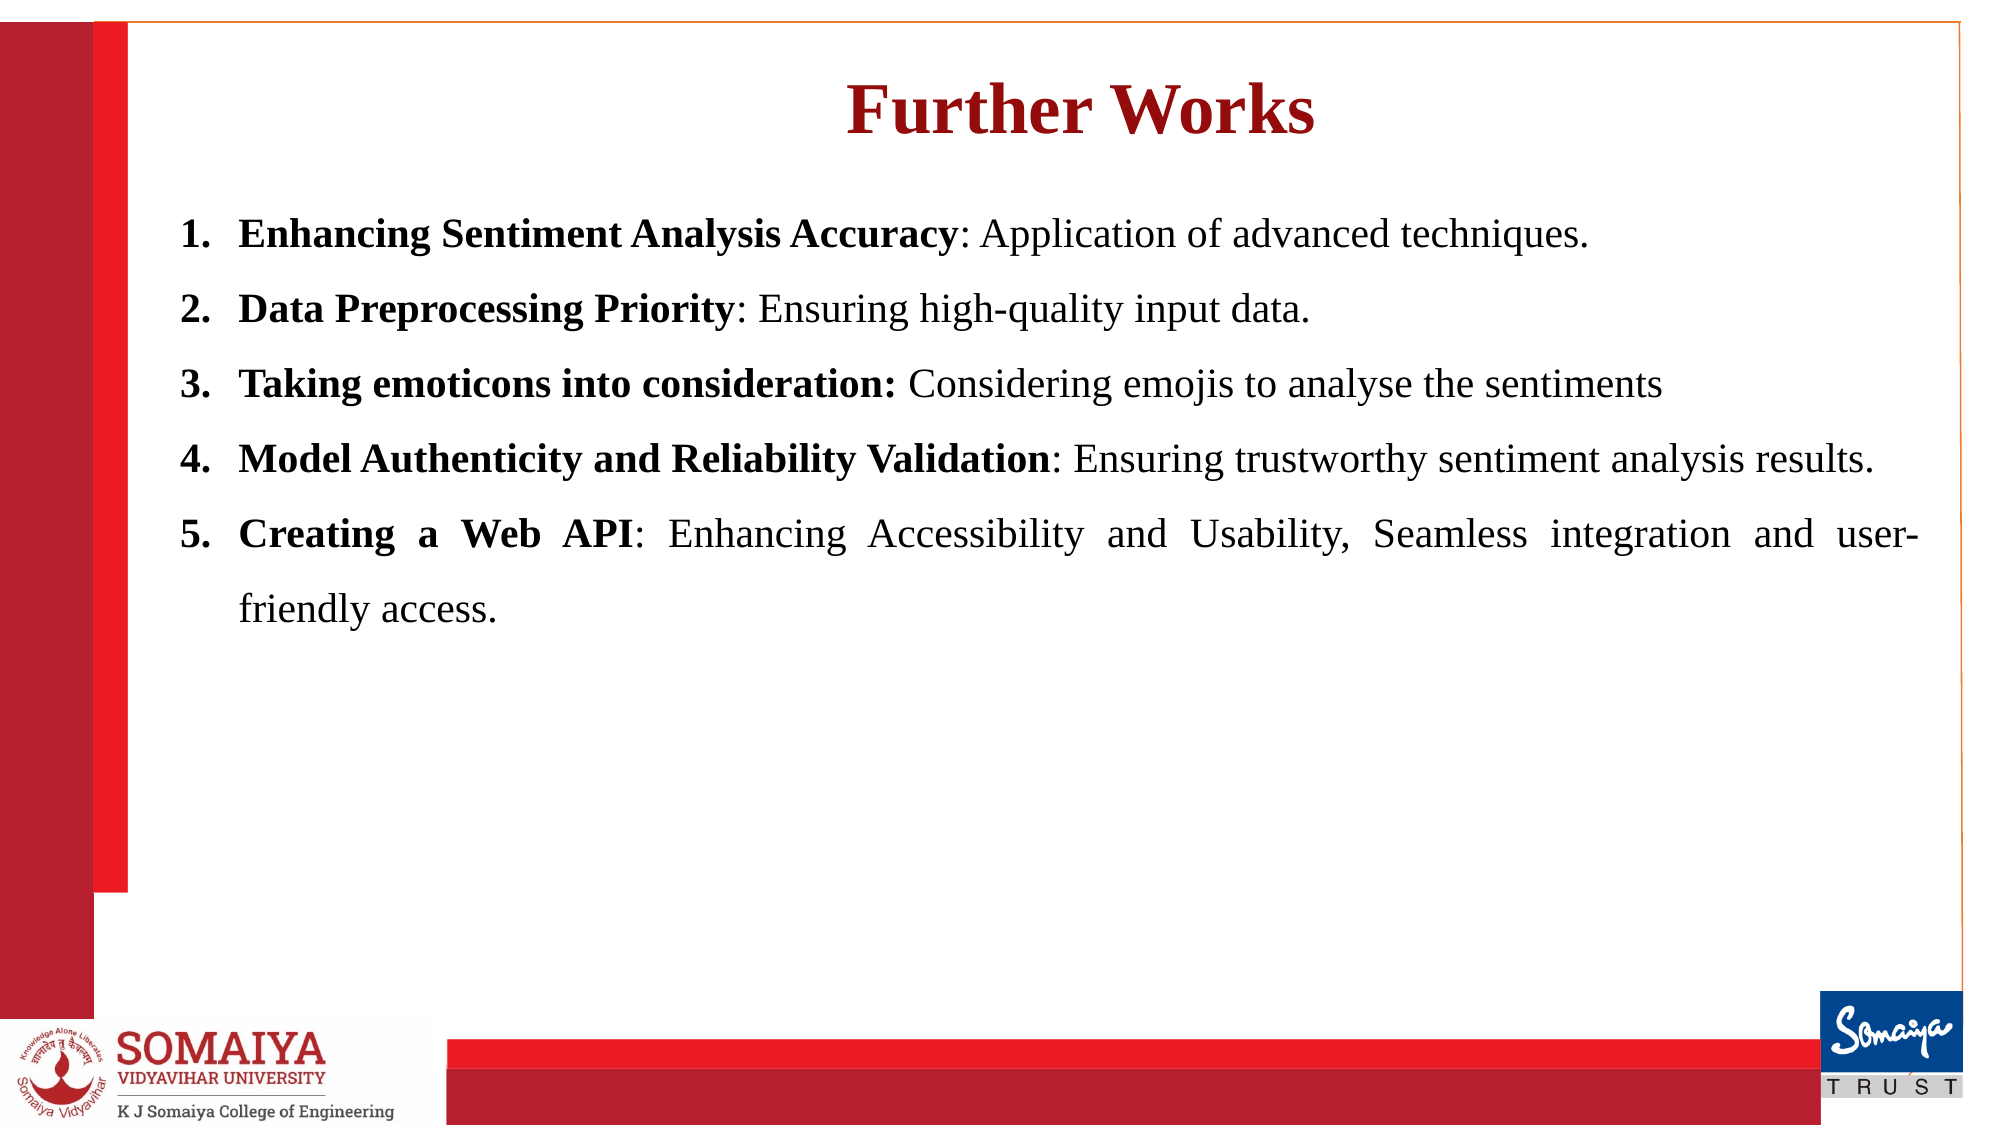

Further Works
Enhancing Sentiment Analysis Accuracy: Application of advanced techniques.
Data Preprocessing Priority: Ensuring high-quality input data.
Taking emoticons into consideration: Considering emojis to analyse the sentiments
Model Authenticity and Reliability Validation: Ensuring trustworthy sentiment analysis results.
Creating a Web API: Enhancing Accessibility and Usability, Seamless integration and user-friendly access.